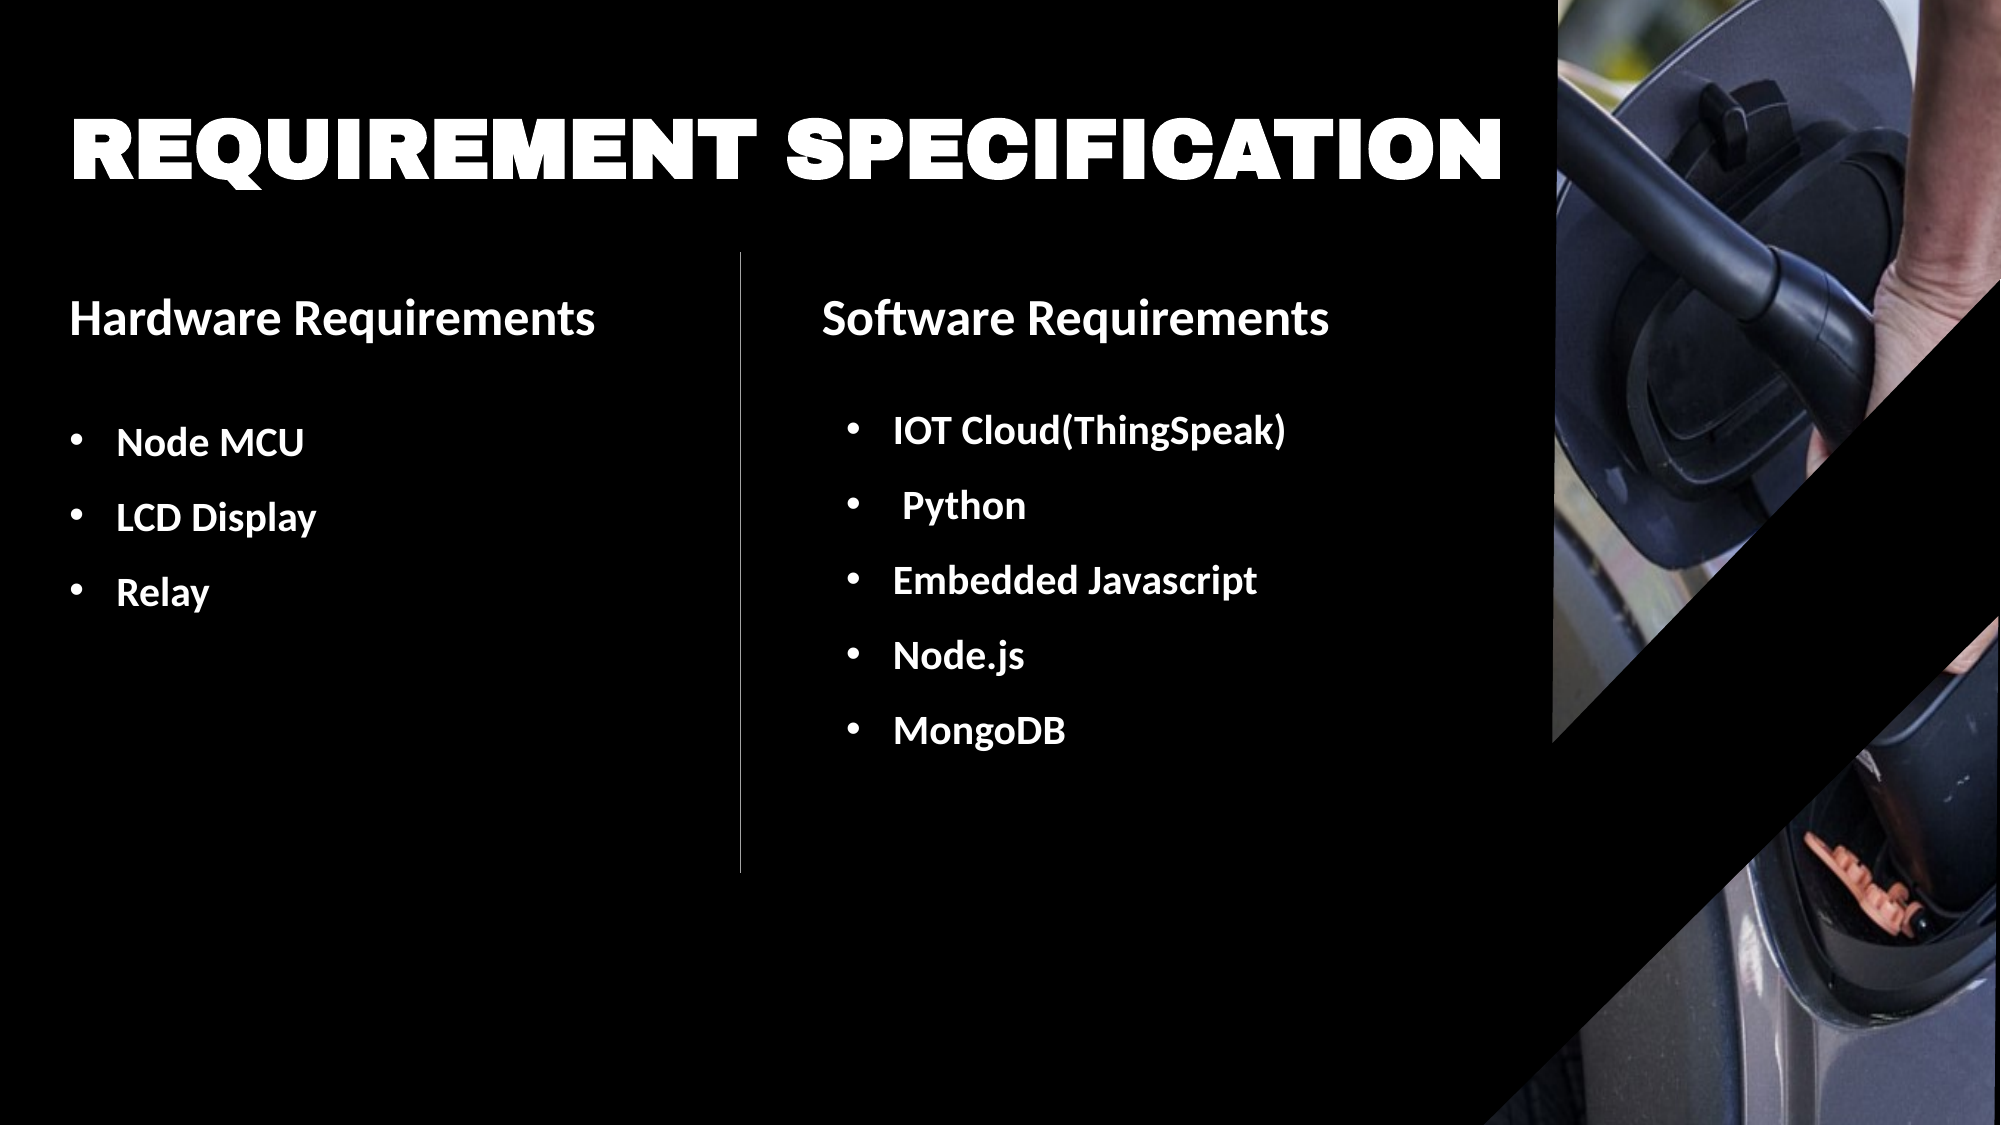

REQUIREMENT SPECIFICATION

Hardware Requirements
Software Requirements
IOT Cloud(ThingSpeak)
 Python
Embedded Javascript
Node.js
MongoDB

Node MCU
LCD Display
Relay